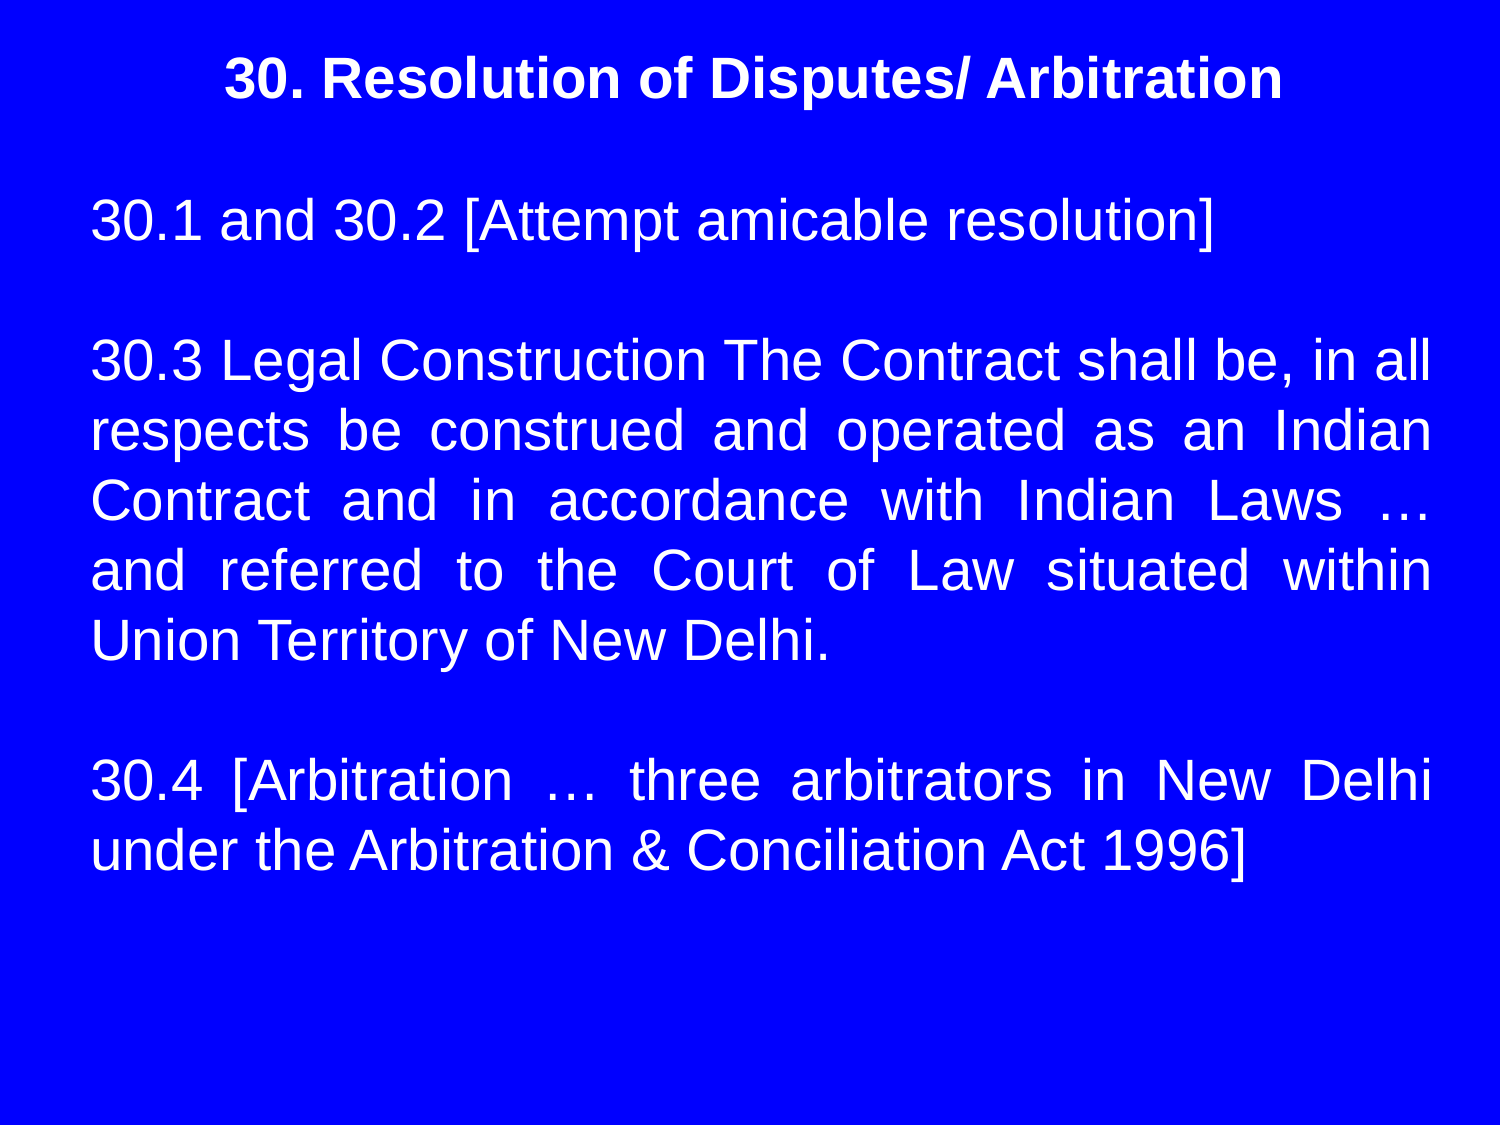

# 30. Resolution of Disputes/ Arbitration
30.1 and 30.2 [Attempt amicable resolution]

30.3 Legal Construction The Contract shall be, in all respects be construed and operated as an Indian Contract and in accordance with Indian Laws … and referred to the Court of Law situated within Union Territory of New Delhi.

30.4 [Arbitration … three arbitrators in New Delhi under the Arbitration & Conciliation Act 1996]